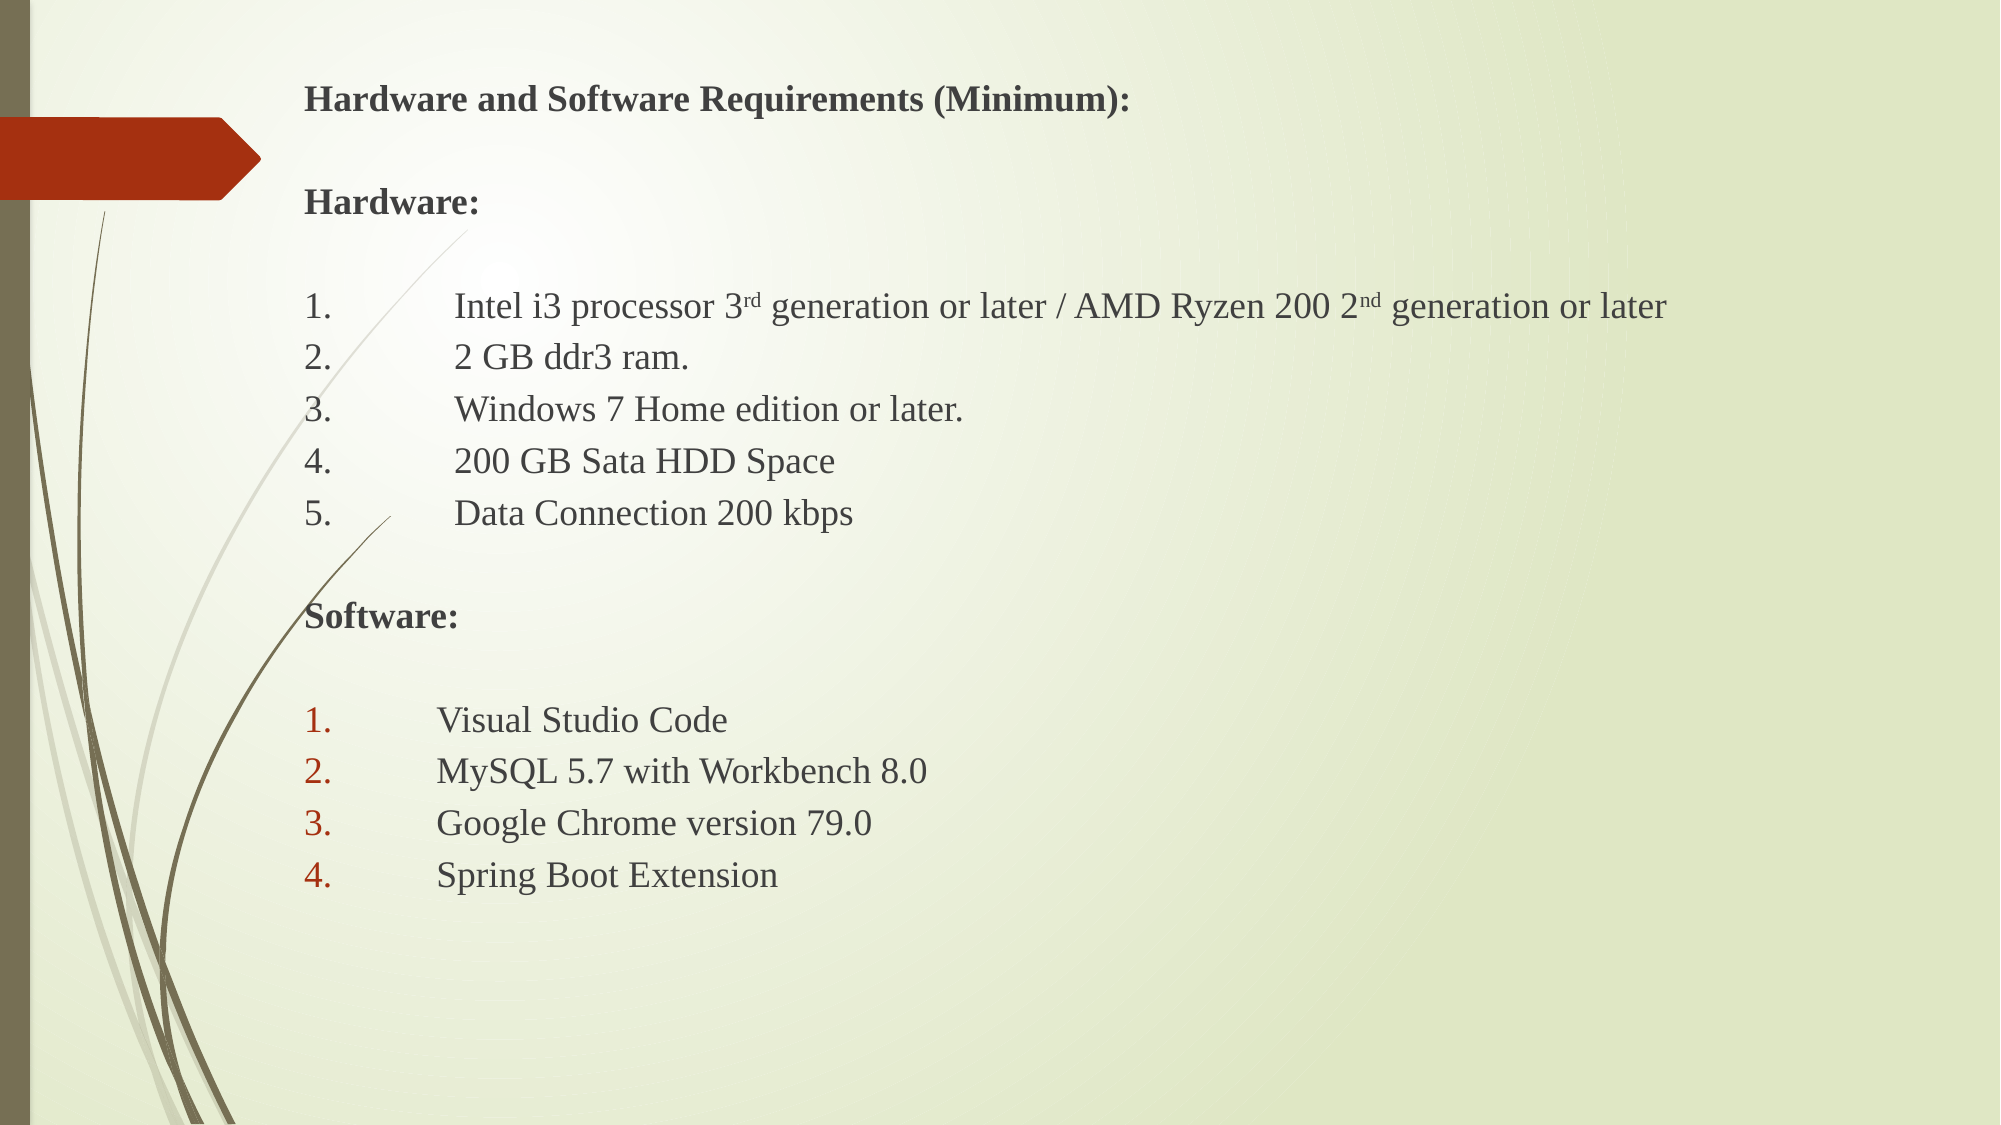

Hardware and Software Requirements (Minimum):

Hardware:
1.	Intel i3 processor 3rd generation or later / AMD Ryzen 200 2nd generation or later
2.	2 GB ddr3 ram.
3.	Windows 7 Home edition or later.
4.	200 GB Sata HDD Space
5.	Data Connection 200 kbps

Software:

        Visual Studio Code
        MySQL 5.7 with Workbench 8.0
        Google Chrome version 79.0
        Spring Boot Extension